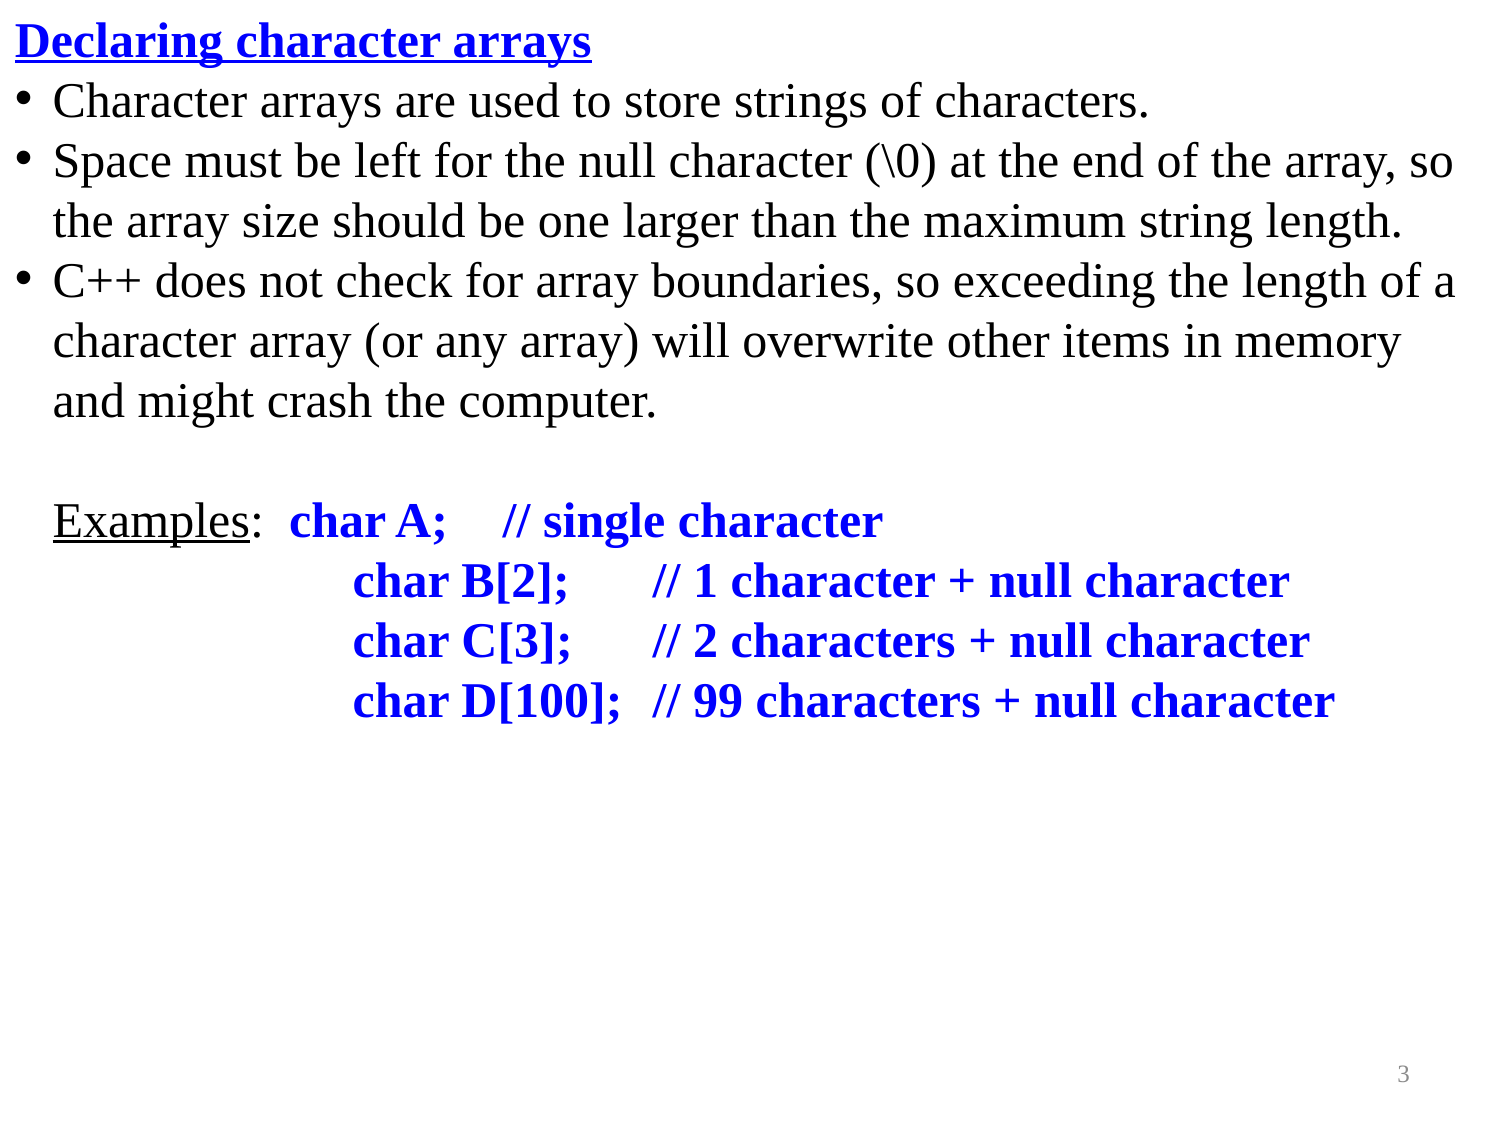

Declaring character arrays
Character arrays are used to store strings of characters.
Space must be left for the null character (\0) at the end of the array, so the array size should be one larger than the maximum string length.
C++ does not check for array boundaries, so exceeding the length of a character array (or any array) will overwrite other items in memory and might crash the computer.

	Examples:  char A;	// single character
			char B[2];	// 1 character + null character
			char C[3];	// 2 characters + null character
			char D[100];	// 99 characters + null character

3